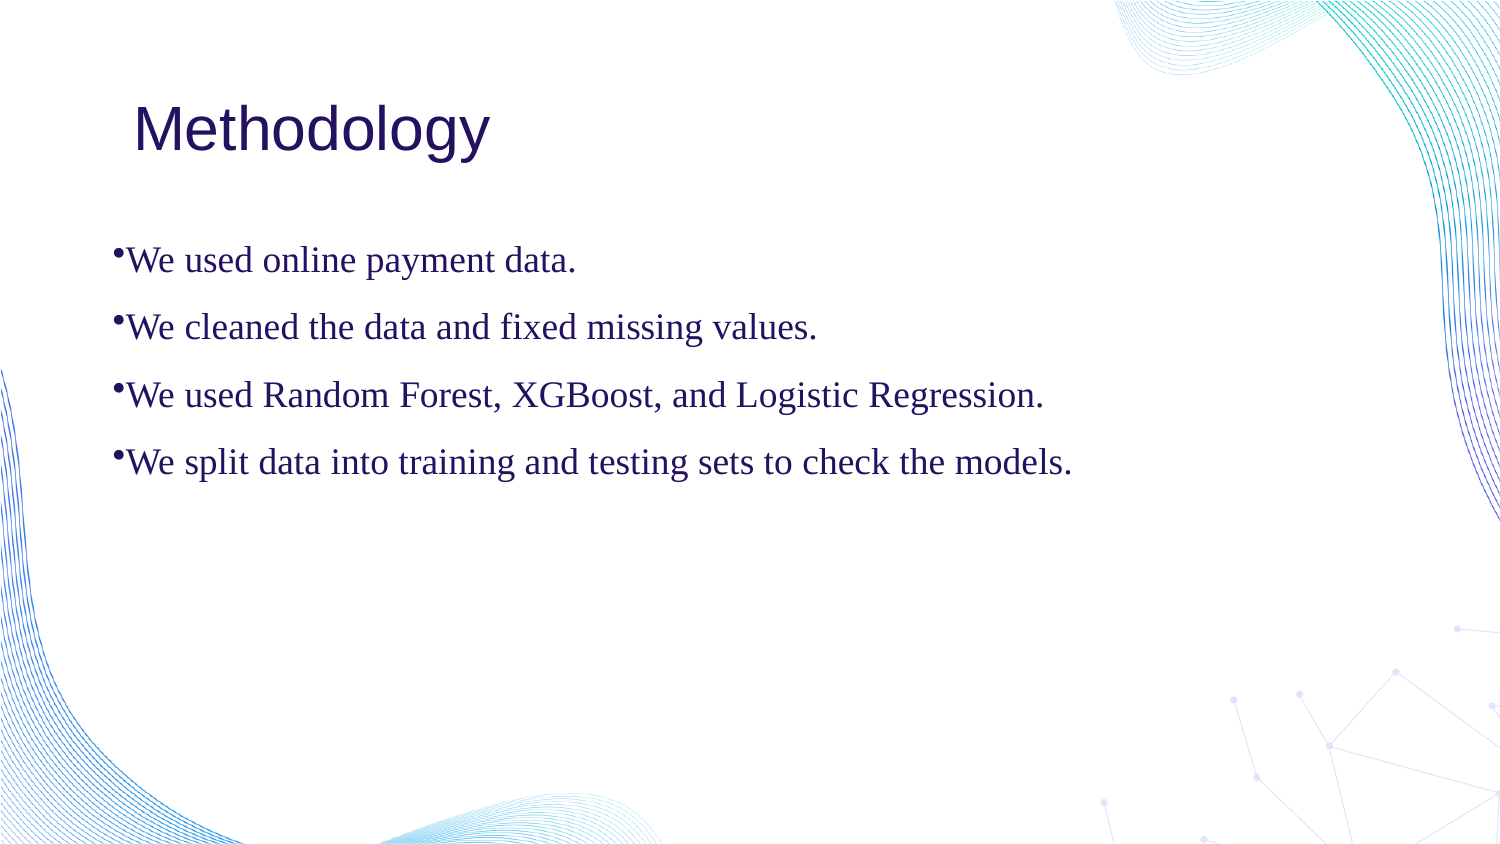

# Methodology
We used online payment data.
We cleaned the data and fixed missing values.
We used Random Forest, XGBoost, and Logistic Regression.
We split data into training and testing sets to check the models.